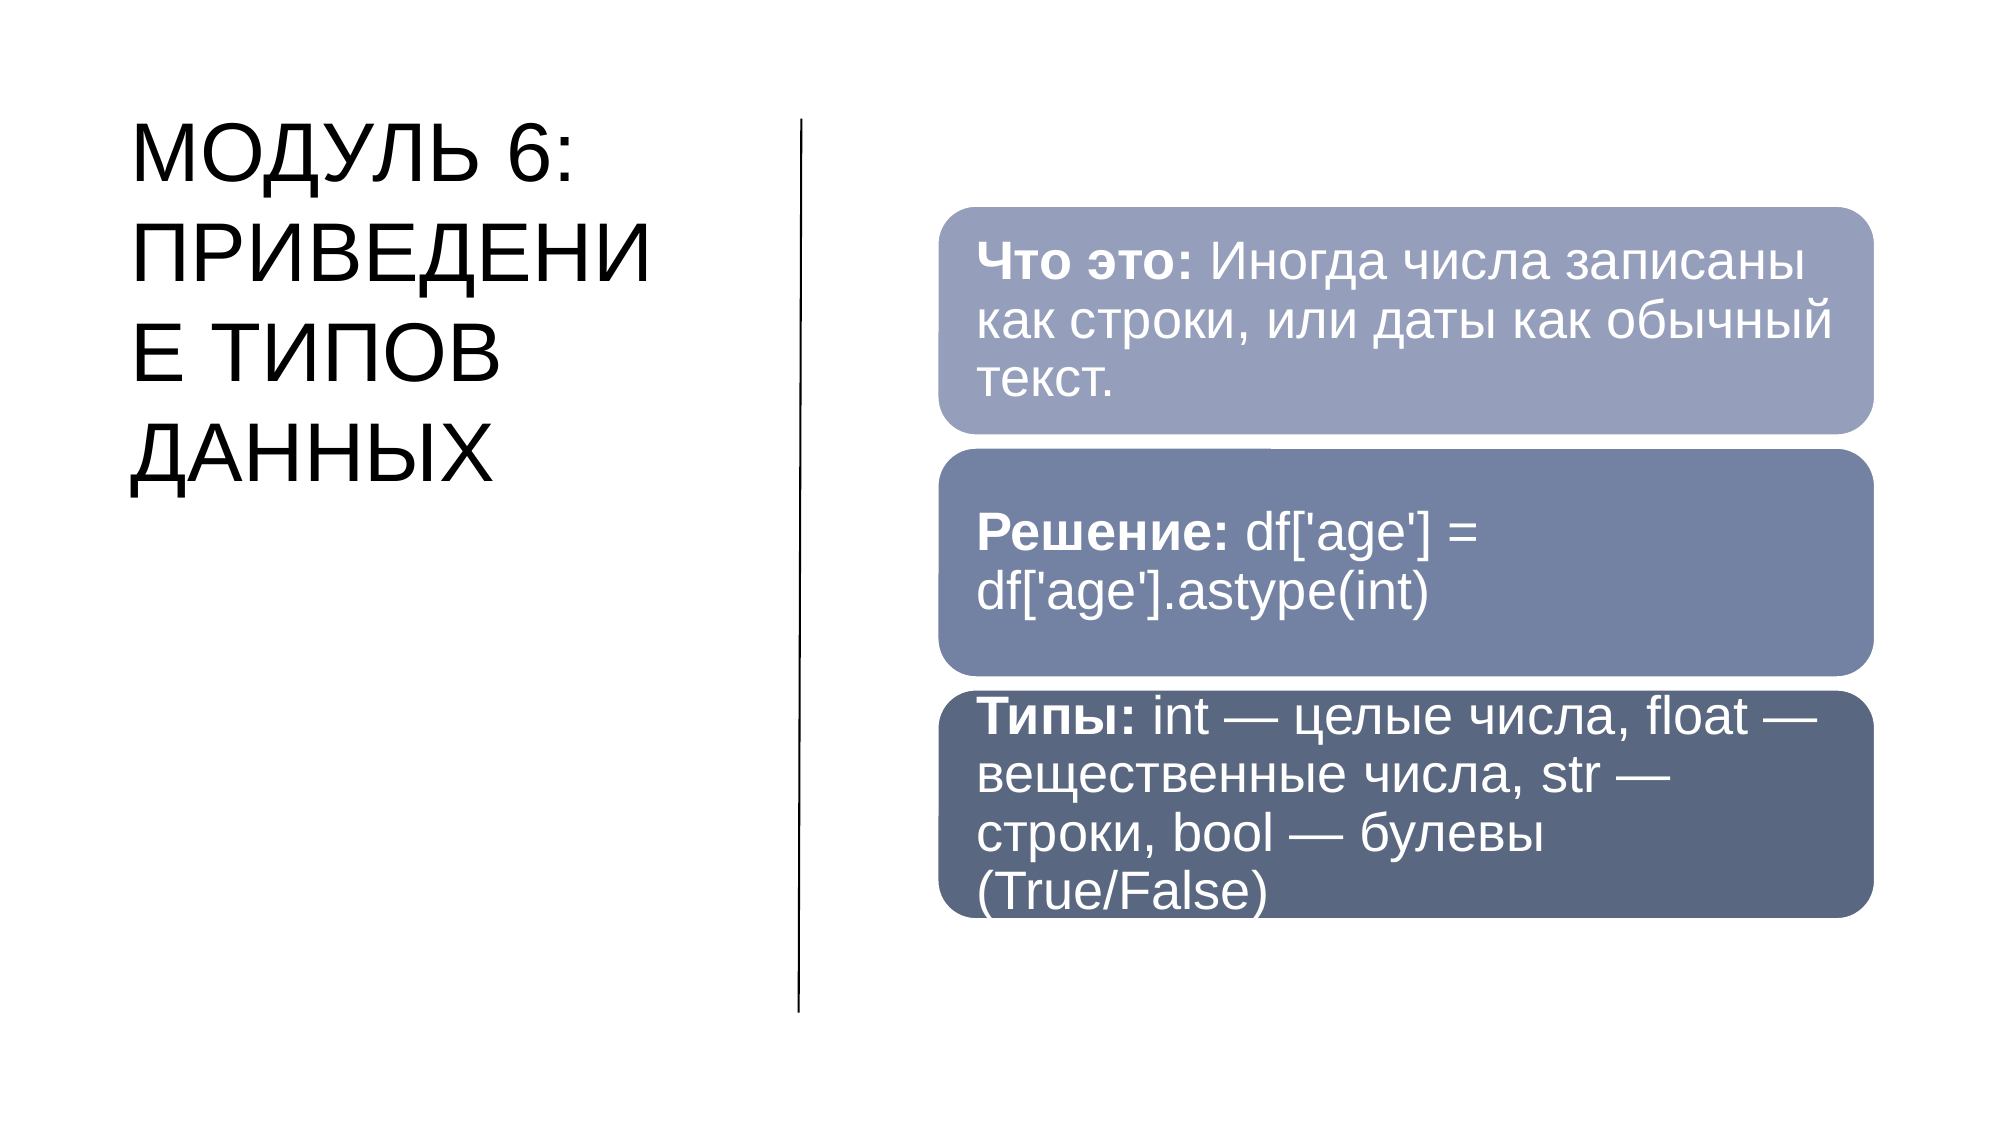

# Модуль 6: Приведение типов данных
Что это: Иногда числа записаны как строки, или даты как обычный текст.
Решение: df['age'] = df['age'].astype(int)
Типы: int — целые числа, float — вещественные числа, str — строки, bool — булевы (True/False)